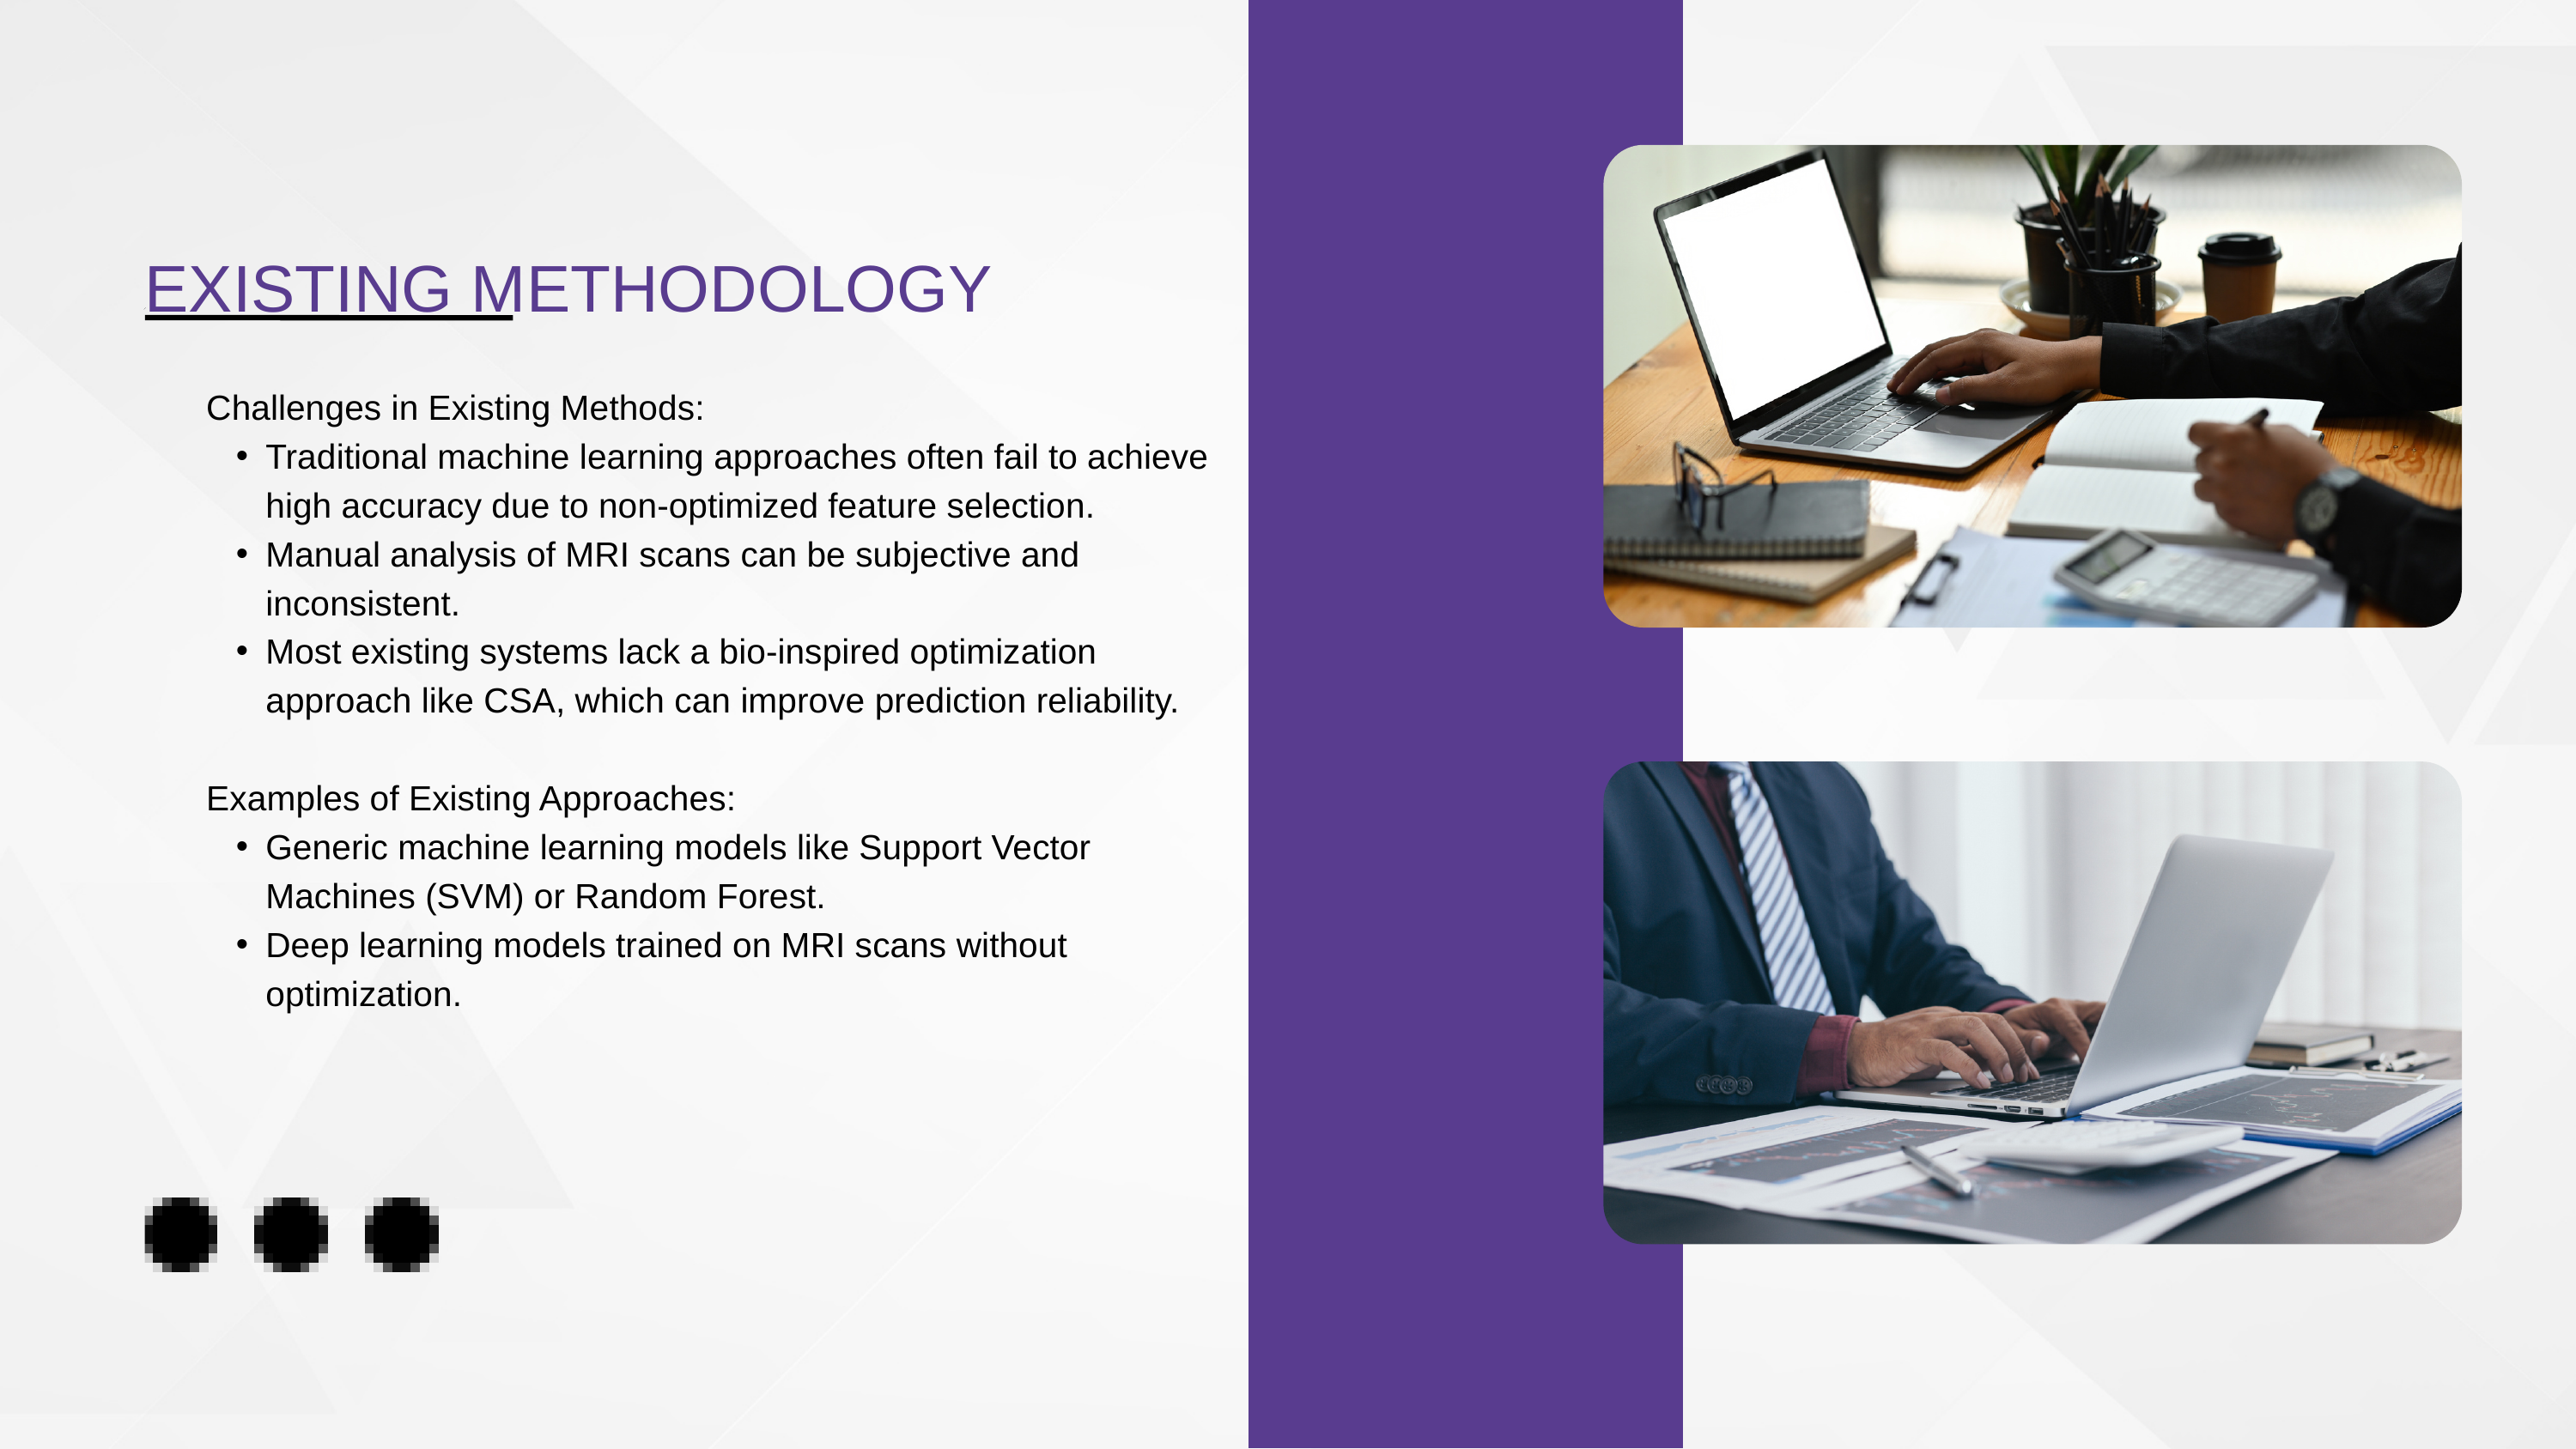

EXISTING METHODOLOGY

Challenges in Existing Methods:
Traditional machine learning approaches often fail to achieve high accuracy due to non-optimized feature selection.
Manual analysis of MRI scans can be subjective and inconsistent.
Most existing systems lack a bio-inspired optimization approach like CSA, which can improve prediction reliability.

Examples of Existing Approaches:
Generic machine learning models like Support Vector Machines (SVM) or Random Forest.
Deep learning models trained on MRI scans without optimization.